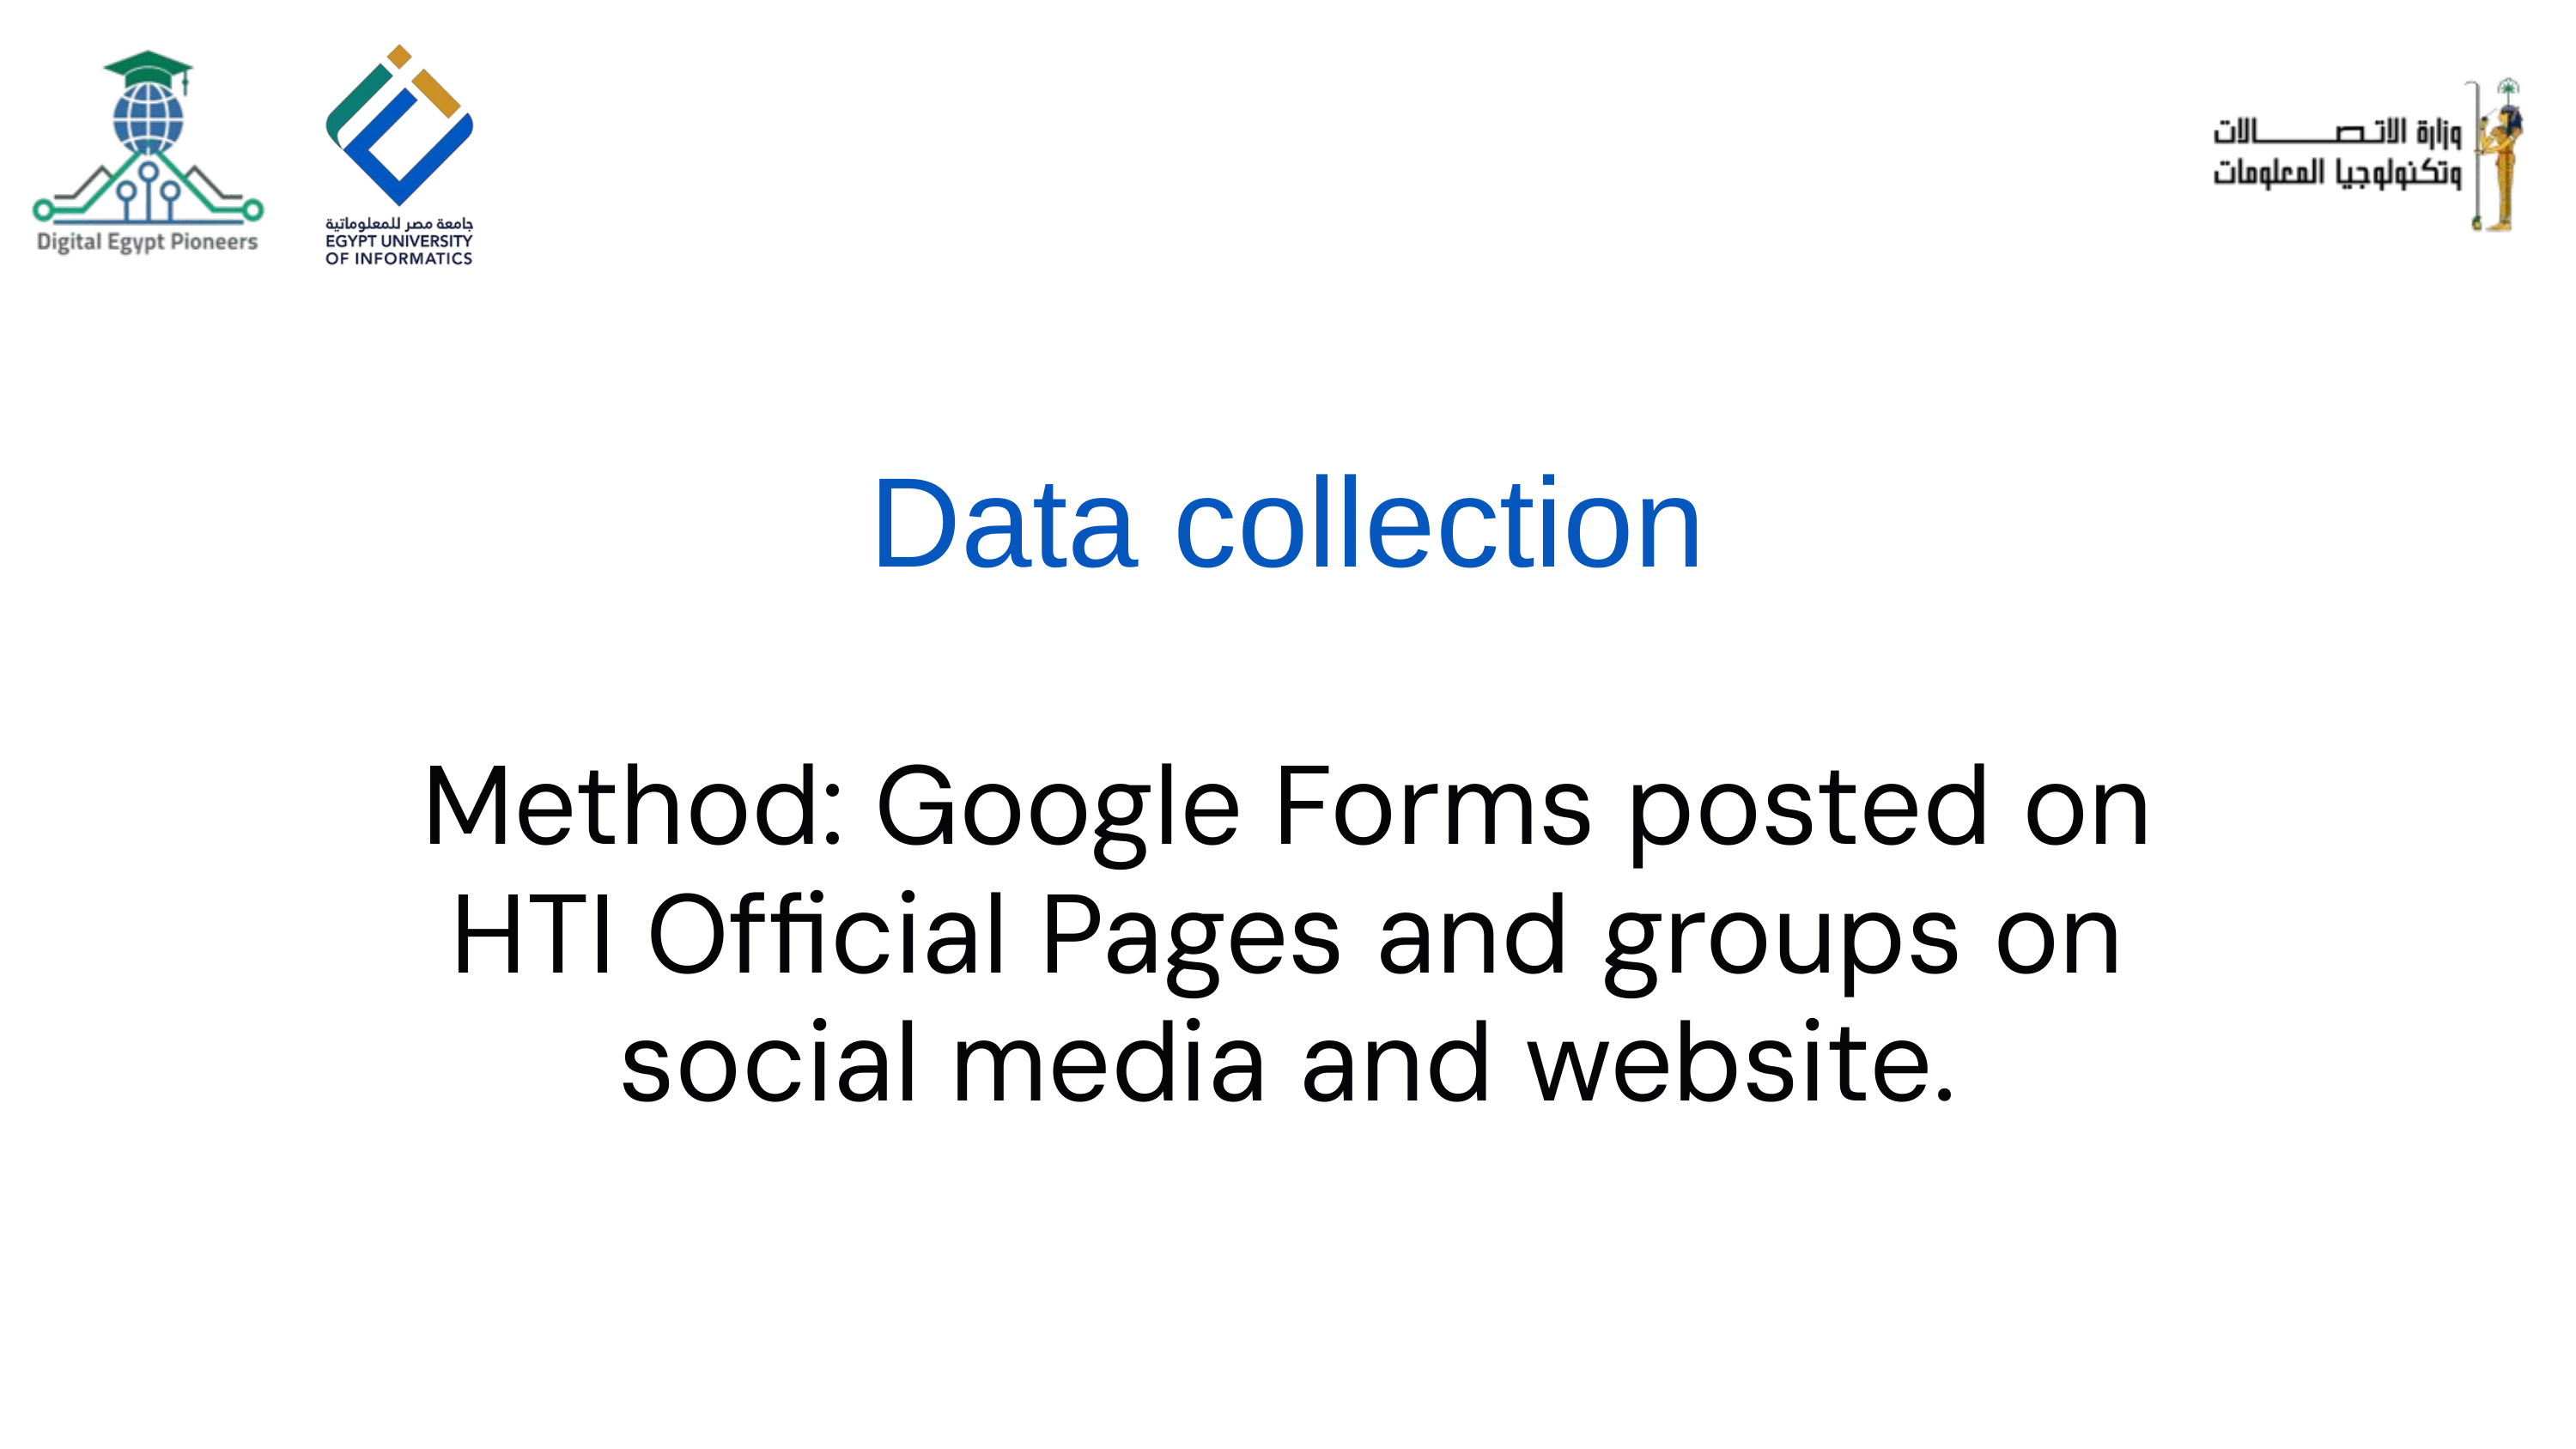

01 - INTRODUCTION
Data collection

Method: Google Forms posted on
HTI Official Pages and groups on social media and website.